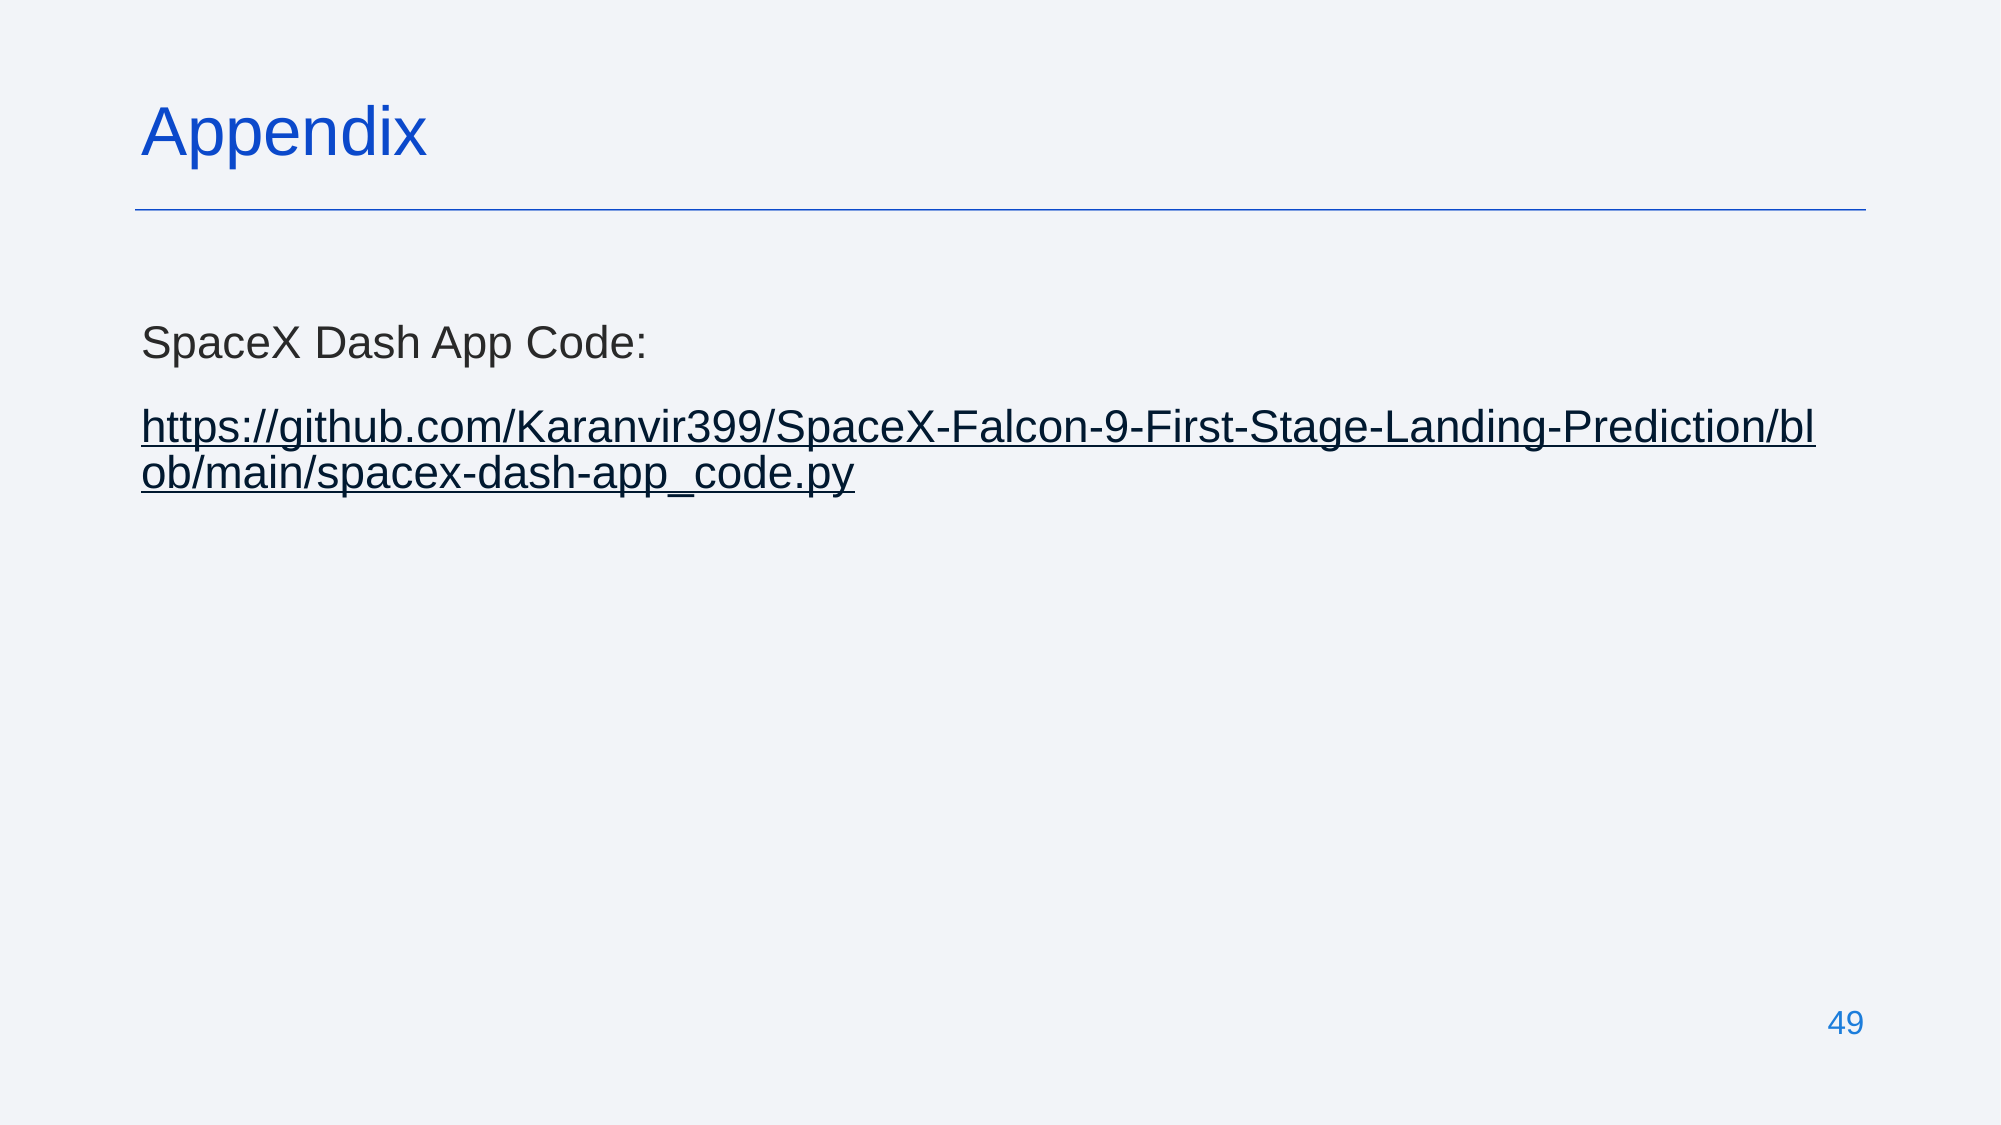

Appendix
SpaceX Dash App Code:
https://github.com/Karanvir399/SpaceX-Falcon-9-First-Stage-Landing-Prediction/blob/main/spacex-dash-app_code.py

49